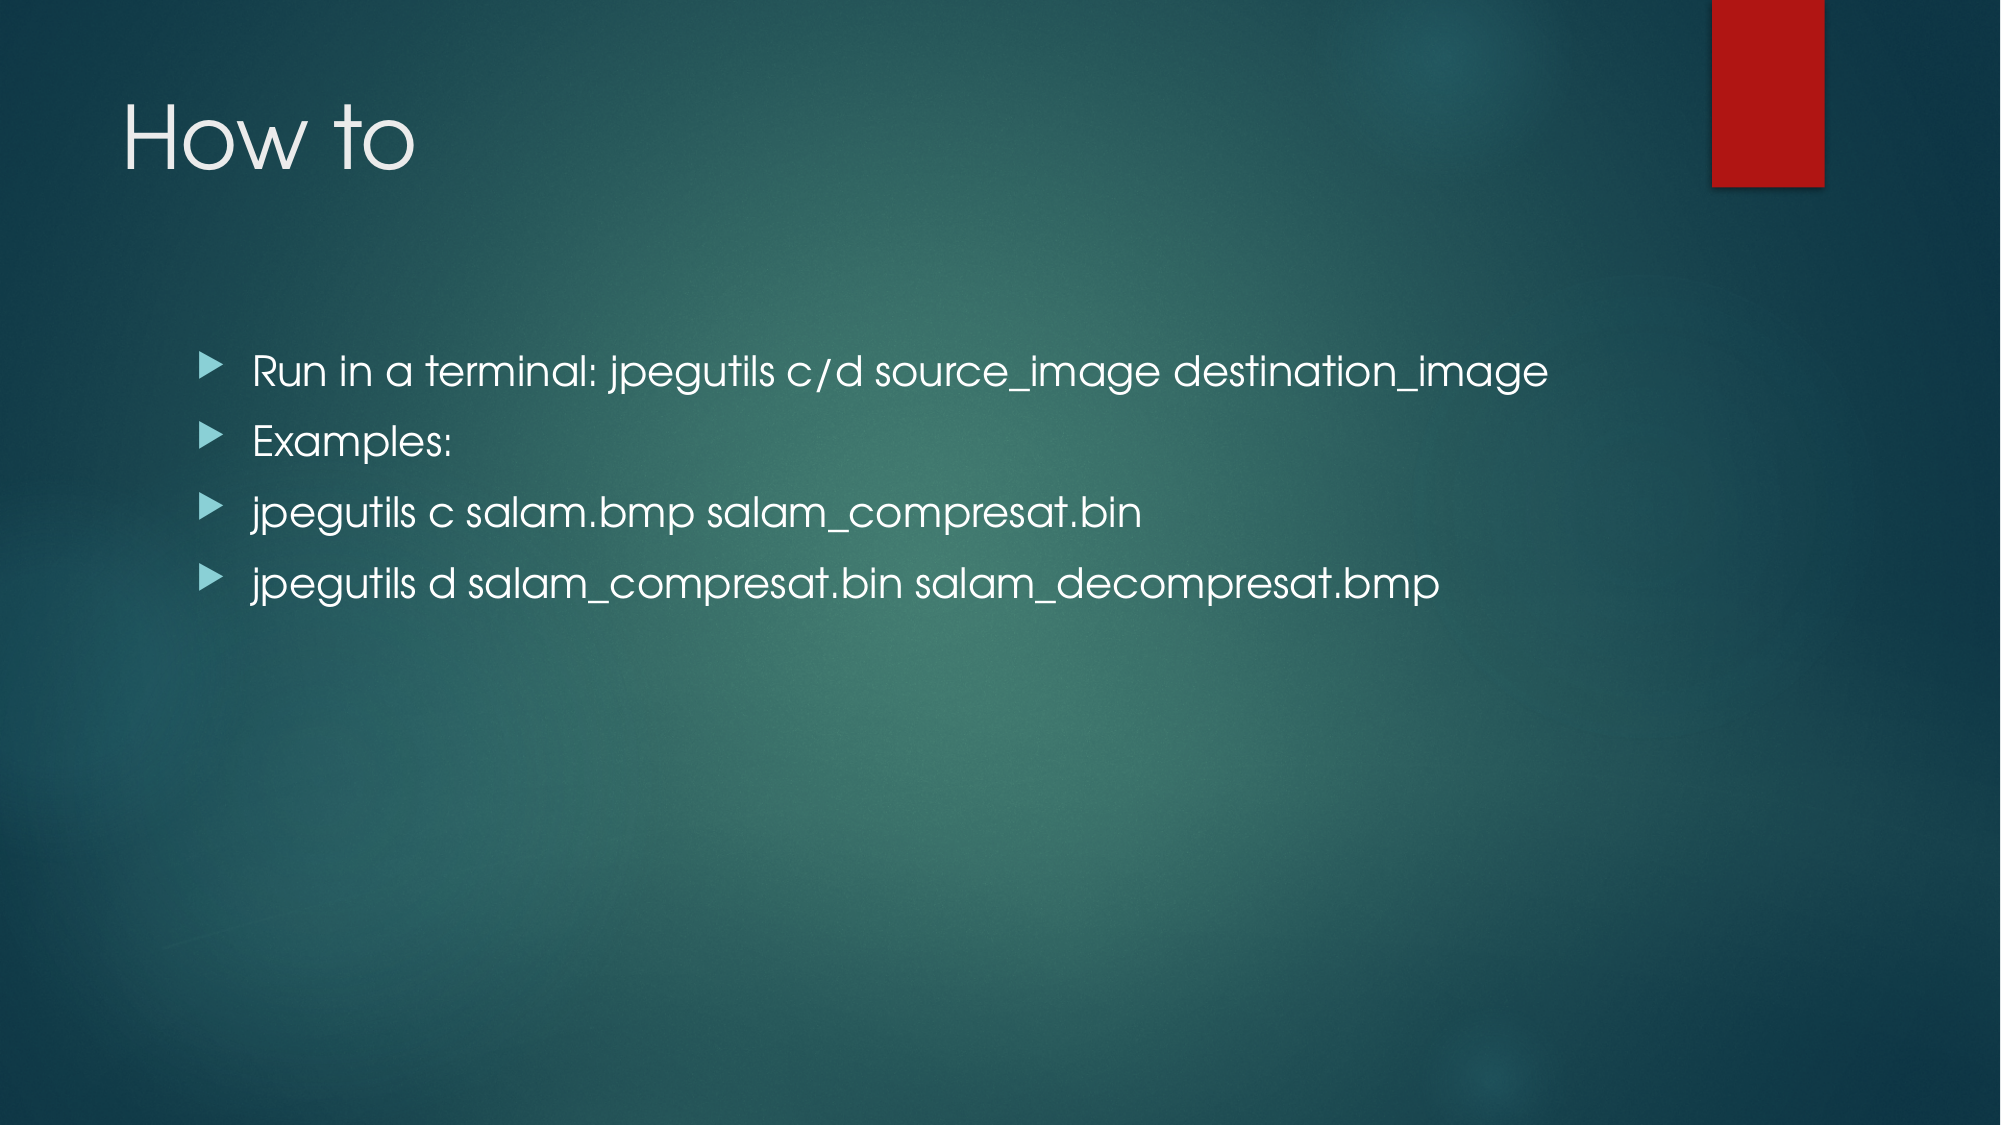

# How to
Run in a terminal: jpegutils c/d source_image destination_image
Examples:
jpegutils c salam.bmp salam_compresat.bin
jpegutils d salam_compresat.bin salam_decompresat.bmp